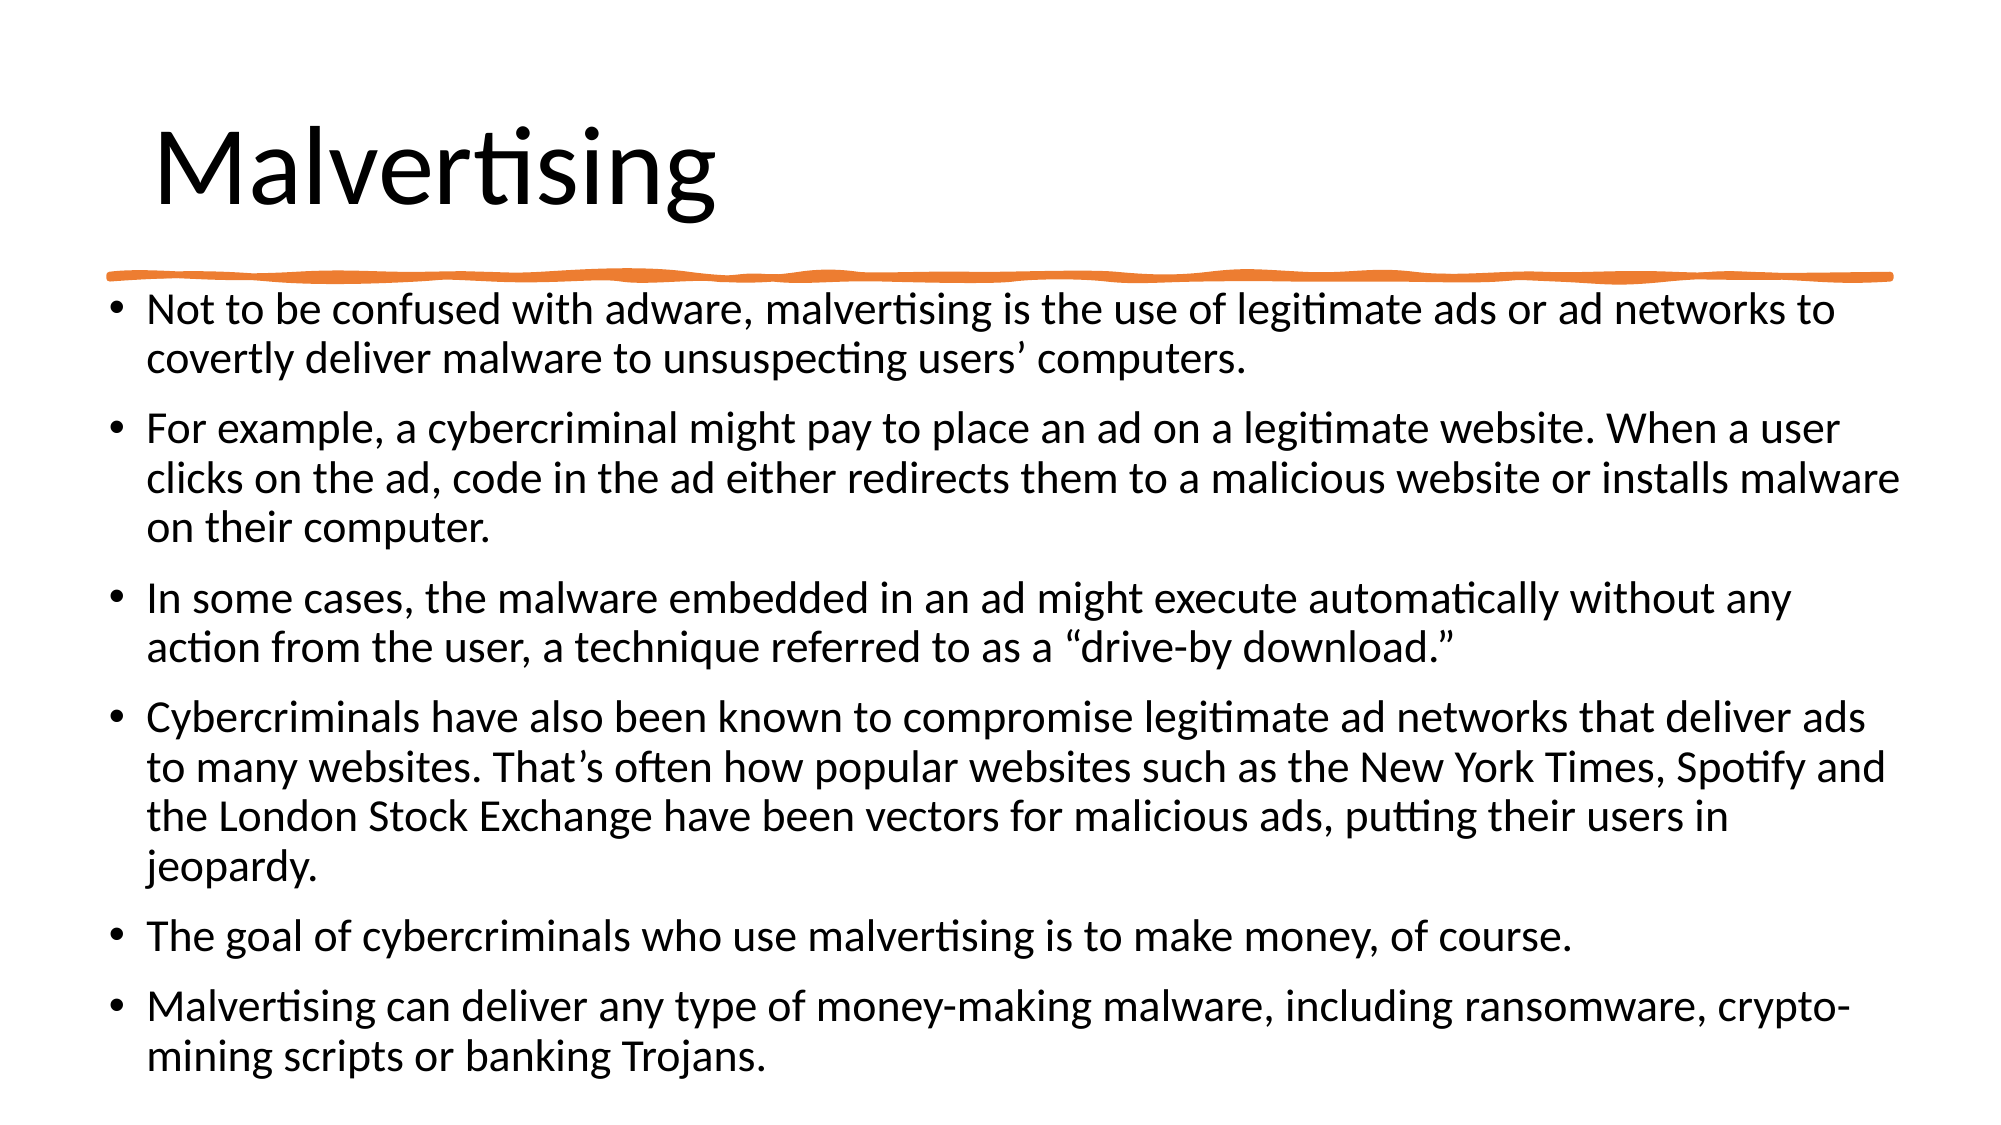

# Malvertising

Not to be confused with adware, malvertising is the use of legitimate ads or ad networks to covertly deliver malware to unsuspecting users’ computers.
For example, a cybercriminal might pay to place an ad on a legitimate website. When a user clicks on the ad, code in the ad either redirects them to a malicious website or installs malware on their computer.
In some cases, the malware embedded in an ad might execute automatically without any action from the user, a technique referred to as a “drive-by download.”
Cybercriminals have also been known to compromise legitimate ad networks that deliver ads to many websites. That’s often how popular websites such as the New York Times, Spotify and the London Stock Exchange have been vectors for malicious ads, putting their users in jeopardy.
The goal of cybercriminals who use malvertising is to make money, of course.
Malvertising can deliver any type of money-making malware, including ransomware, crypto-mining scripts or banking Trojans.